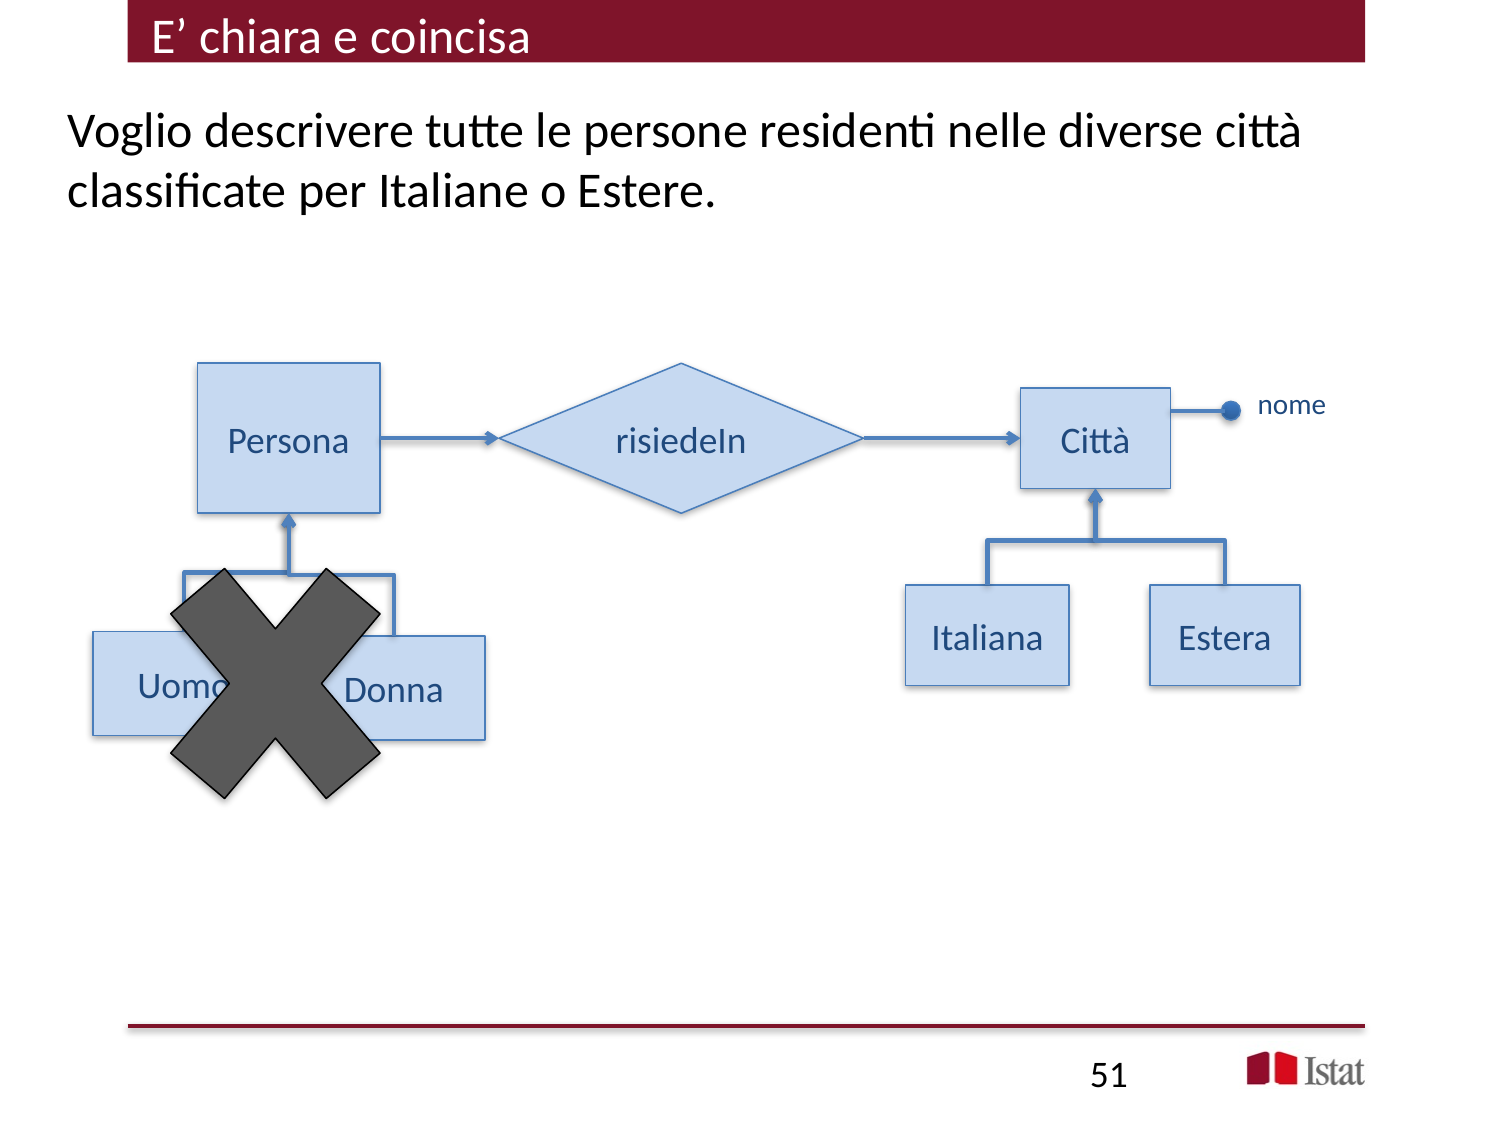

E’ chiara e coincisa
Voglio descrivere tutte le persone residenti nelle diverse città classificate per Italiane o Estere.
Persona
risiedeIn
nome
Città

Uomo
Donna
Italiana
Estera

51